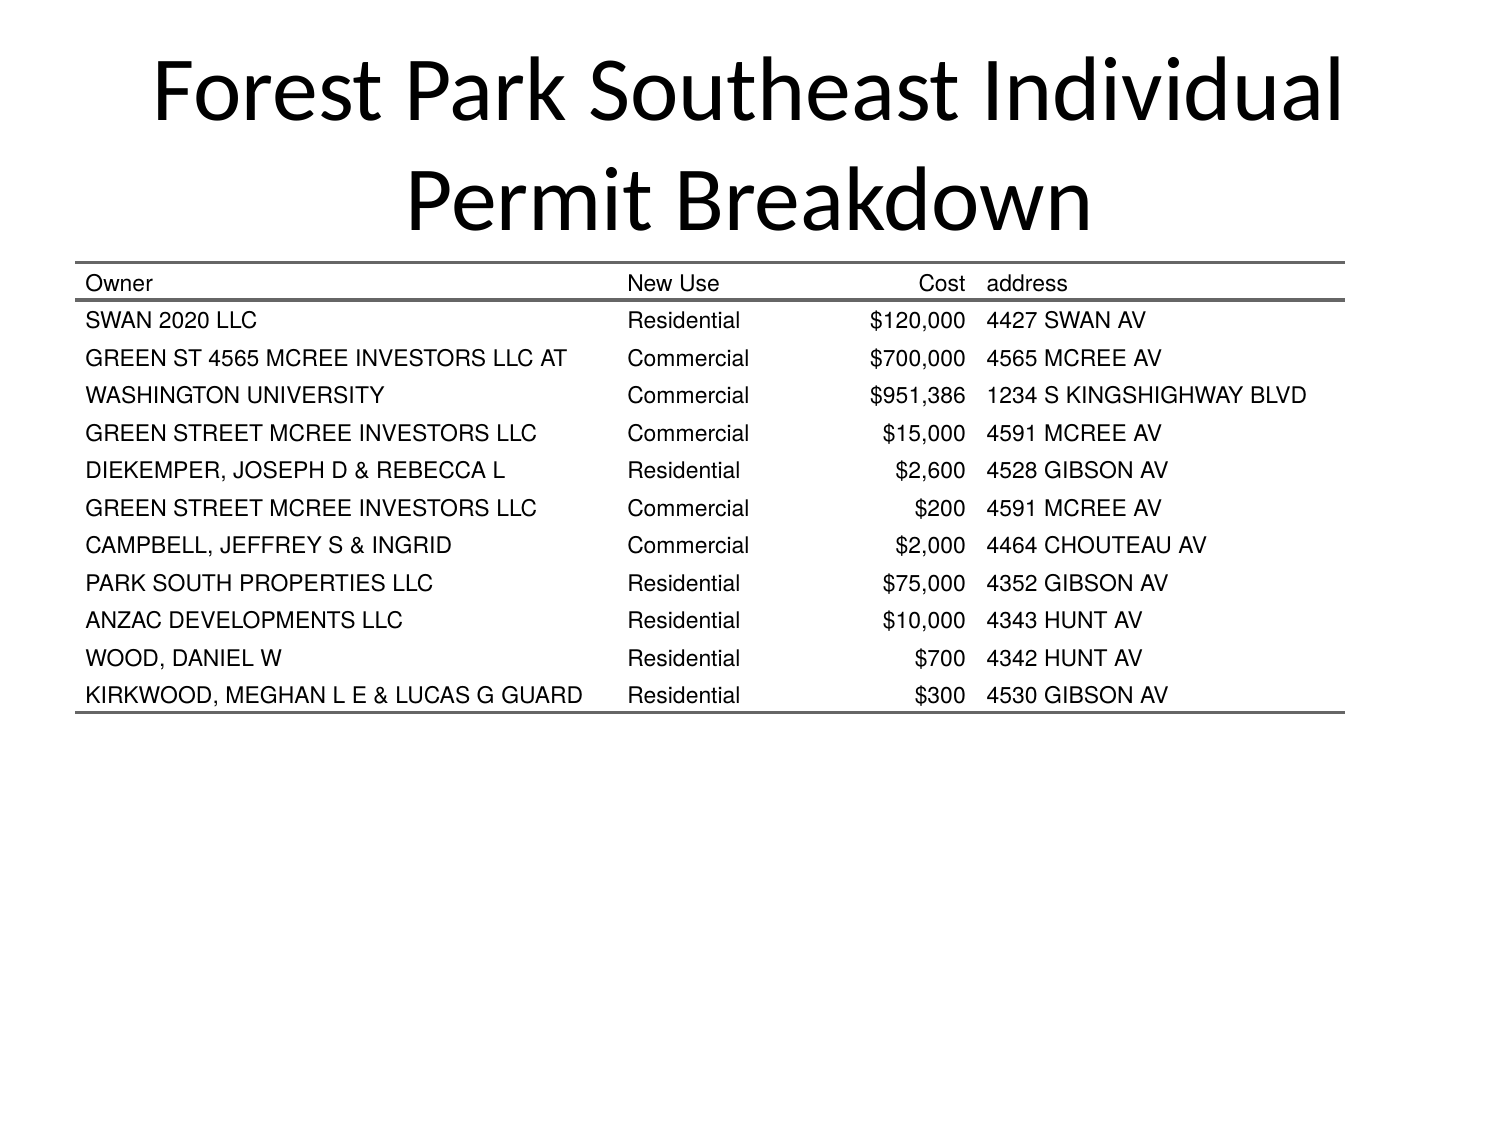

# Forest Park Southeast Individual Permit Breakdown
| Owner | New Use | Cost | address |
| --- | --- | --- | --- |
| SWAN 2020 LLC | Residential | $120,000 | 4427 SWAN AV |
| GREEN ST 4565 MCREE INVESTORS LLC AT | Commercial | $700,000 | 4565 MCREE AV |
| WASHINGTON UNIVERSITY | Commercial | $951,386 | 1234 S KINGSHIGHWAY BLVD |
| GREEN STREET MCREE INVESTORS LLC | Commercial | $15,000 | 4591 MCREE AV |
| DIEKEMPER, JOSEPH D & REBECCA L | Residential | $2,600 | 4528 GIBSON AV |
| GREEN STREET MCREE INVESTORS LLC | Commercial | $200 | 4591 MCREE AV |
| CAMPBELL, JEFFREY S & INGRID | Commercial | $2,000 | 4464 CHOUTEAU AV |
| PARK SOUTH PROPERTIES LLC | Residential | $75,000 | 4352 GIBSON AV |
| ANZAC DEVELOPMENTS LLC | Residential | $10,000 | 4343 HUNT AV |
| WOOD, DANIEL W | Residential | $700 | 4342 HUNT AV |
| KIRKWOOD, MEGHAN L E & LUCAS G GUARD | Residential | $300 | 4530 GIBSON AV |